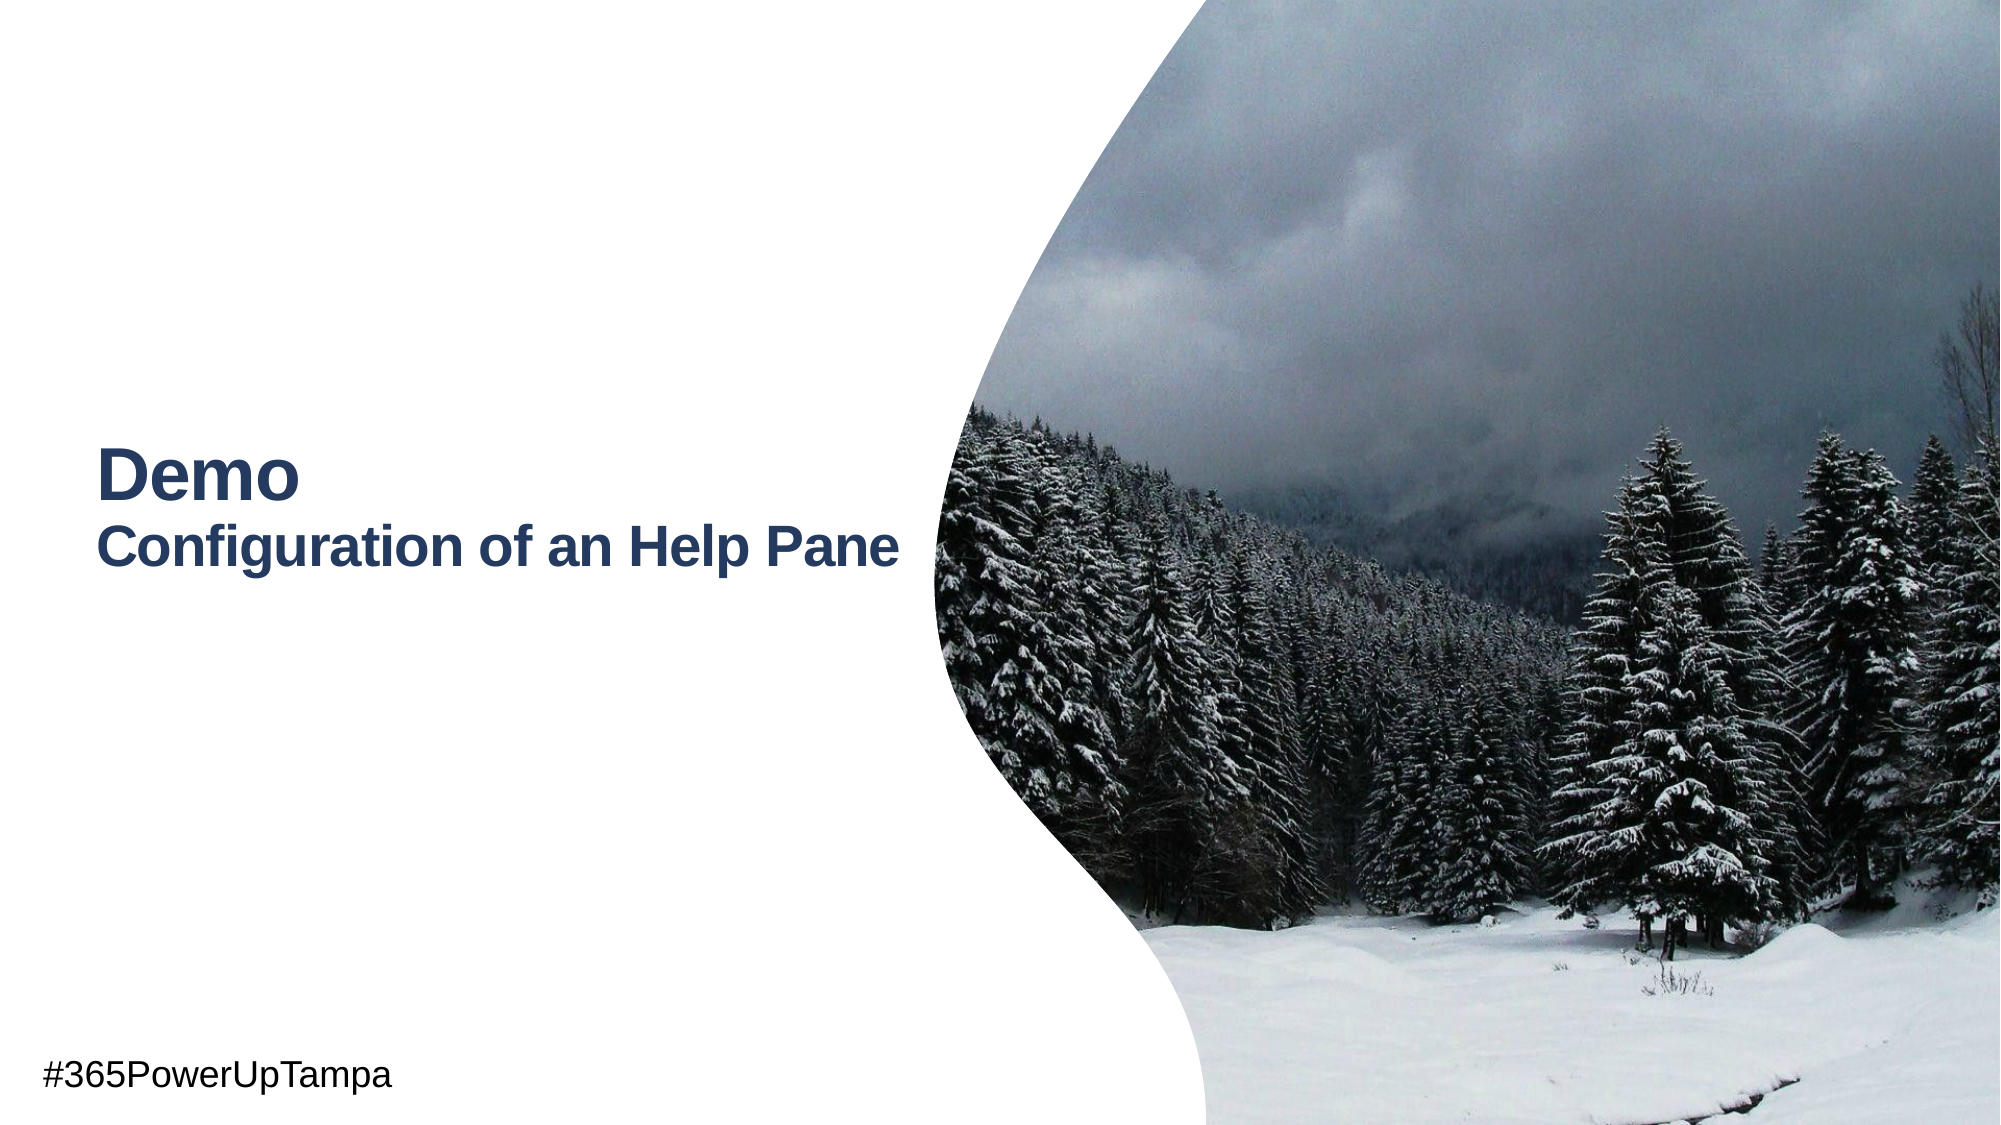

# Demo Configuration of an Help Pane